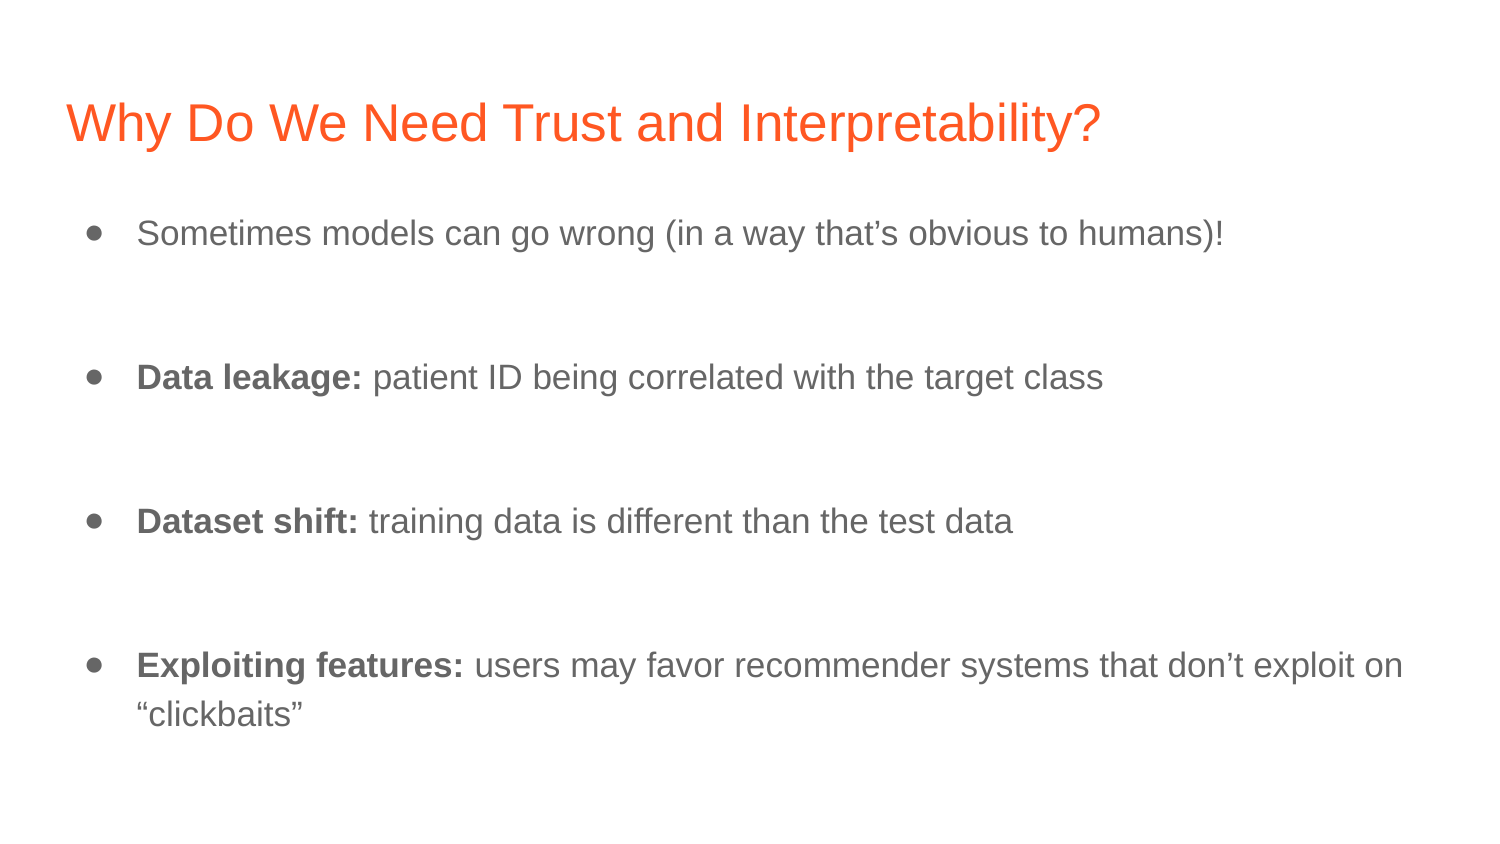

# Why Do We Need Trust and Interpretability?
Sometimes models can go wrong (in a way that’s obvious to humans)!

Data leakage: patient ID being correlated with the target class

Dataset shift: training data is different than the test data

Exploiting features: users may favor recommender systems that don’t exploit on “clickbaits”